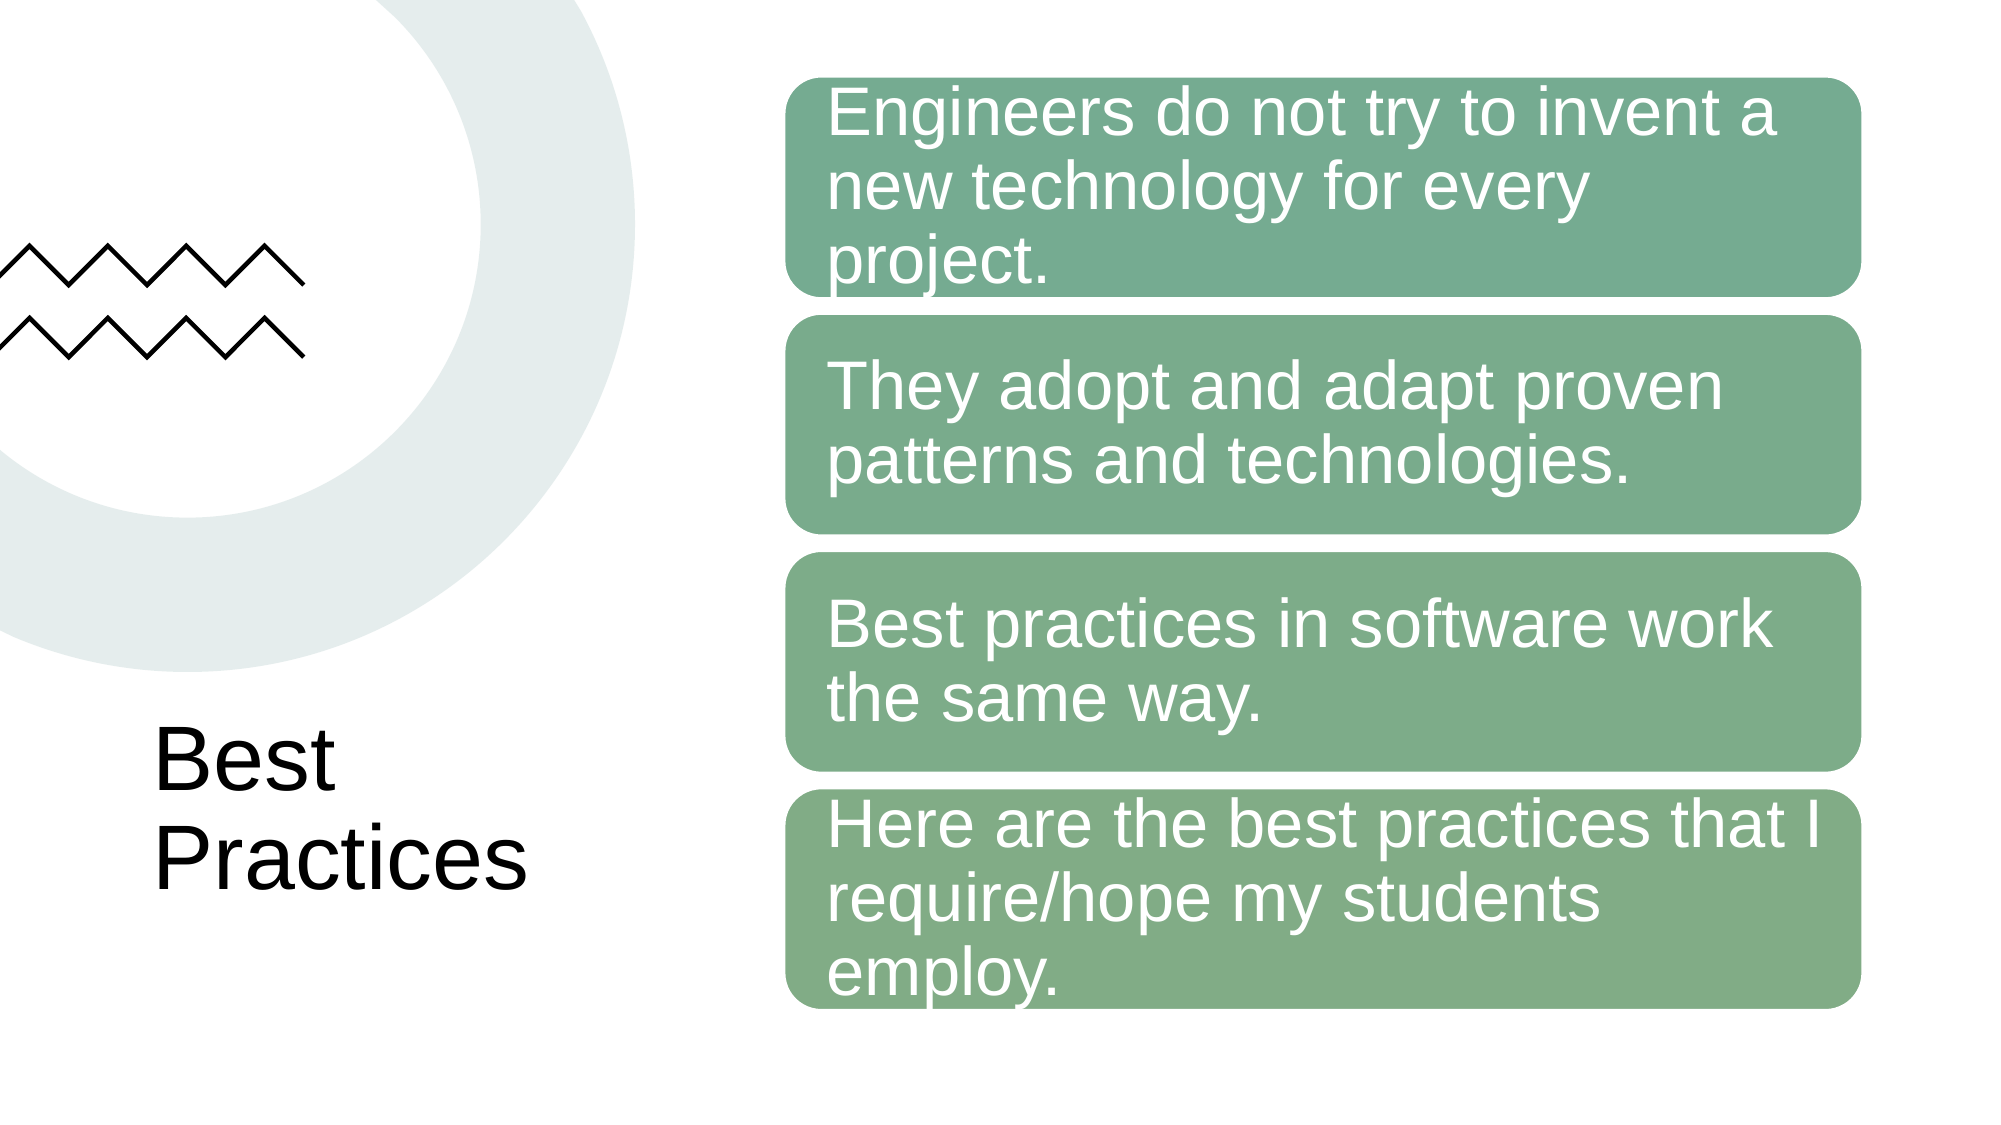

Engineers do not try to invent a new technology for every project.
They adopt and adapt proven patterns and technologies.
Best practices in software work the same way.
Here are the best practices that I require/hope my students employ.

# Best Practices